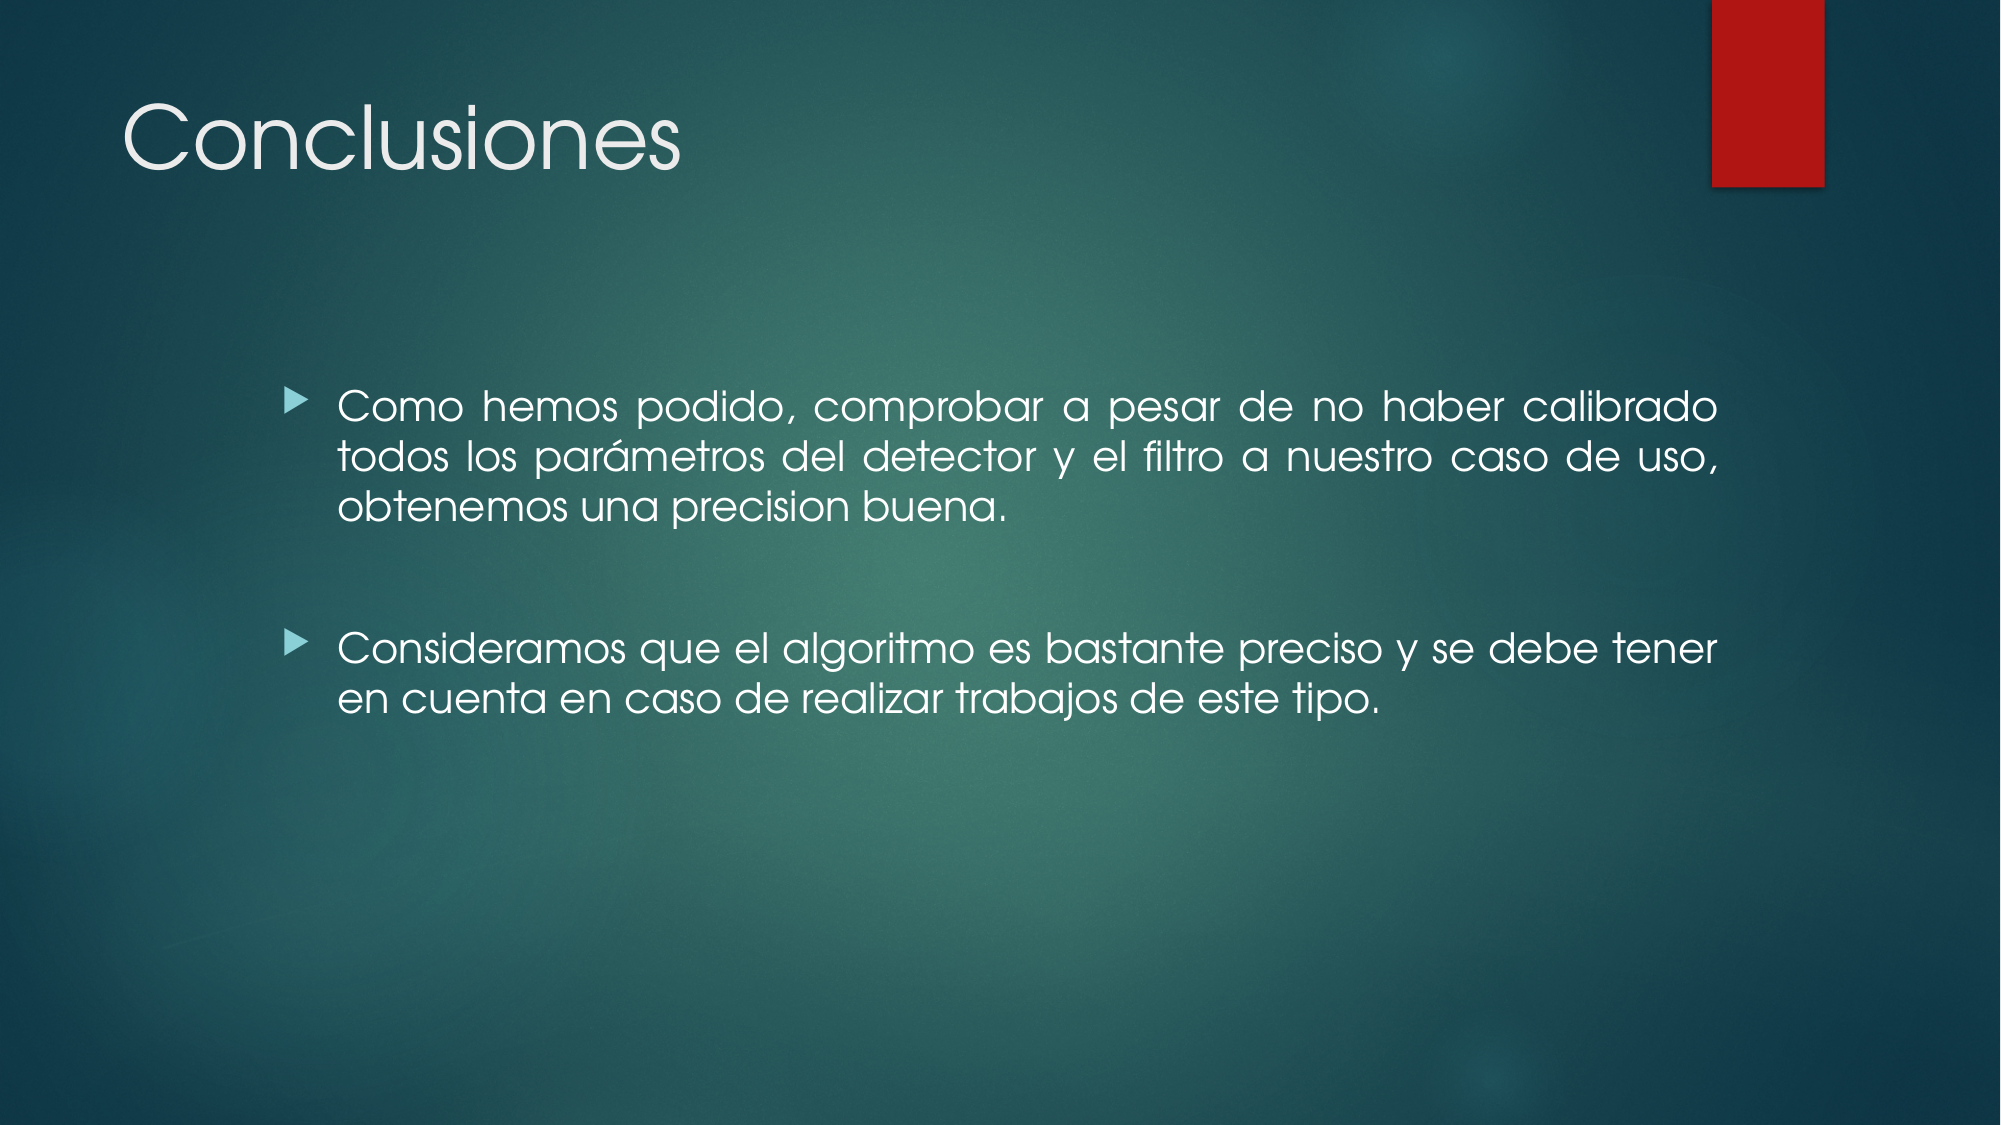

# Conclusiones
Como hemos podido, comprobar a pesar de no haber calibrado todos los parámetros del detector y el filtro a nuestro caso de uso, obtenemos una precision buena.

Consideramos que el algoritmo es bastante preciso y se debe tener en cuenta en caso de realizar trabajos de este tipo.